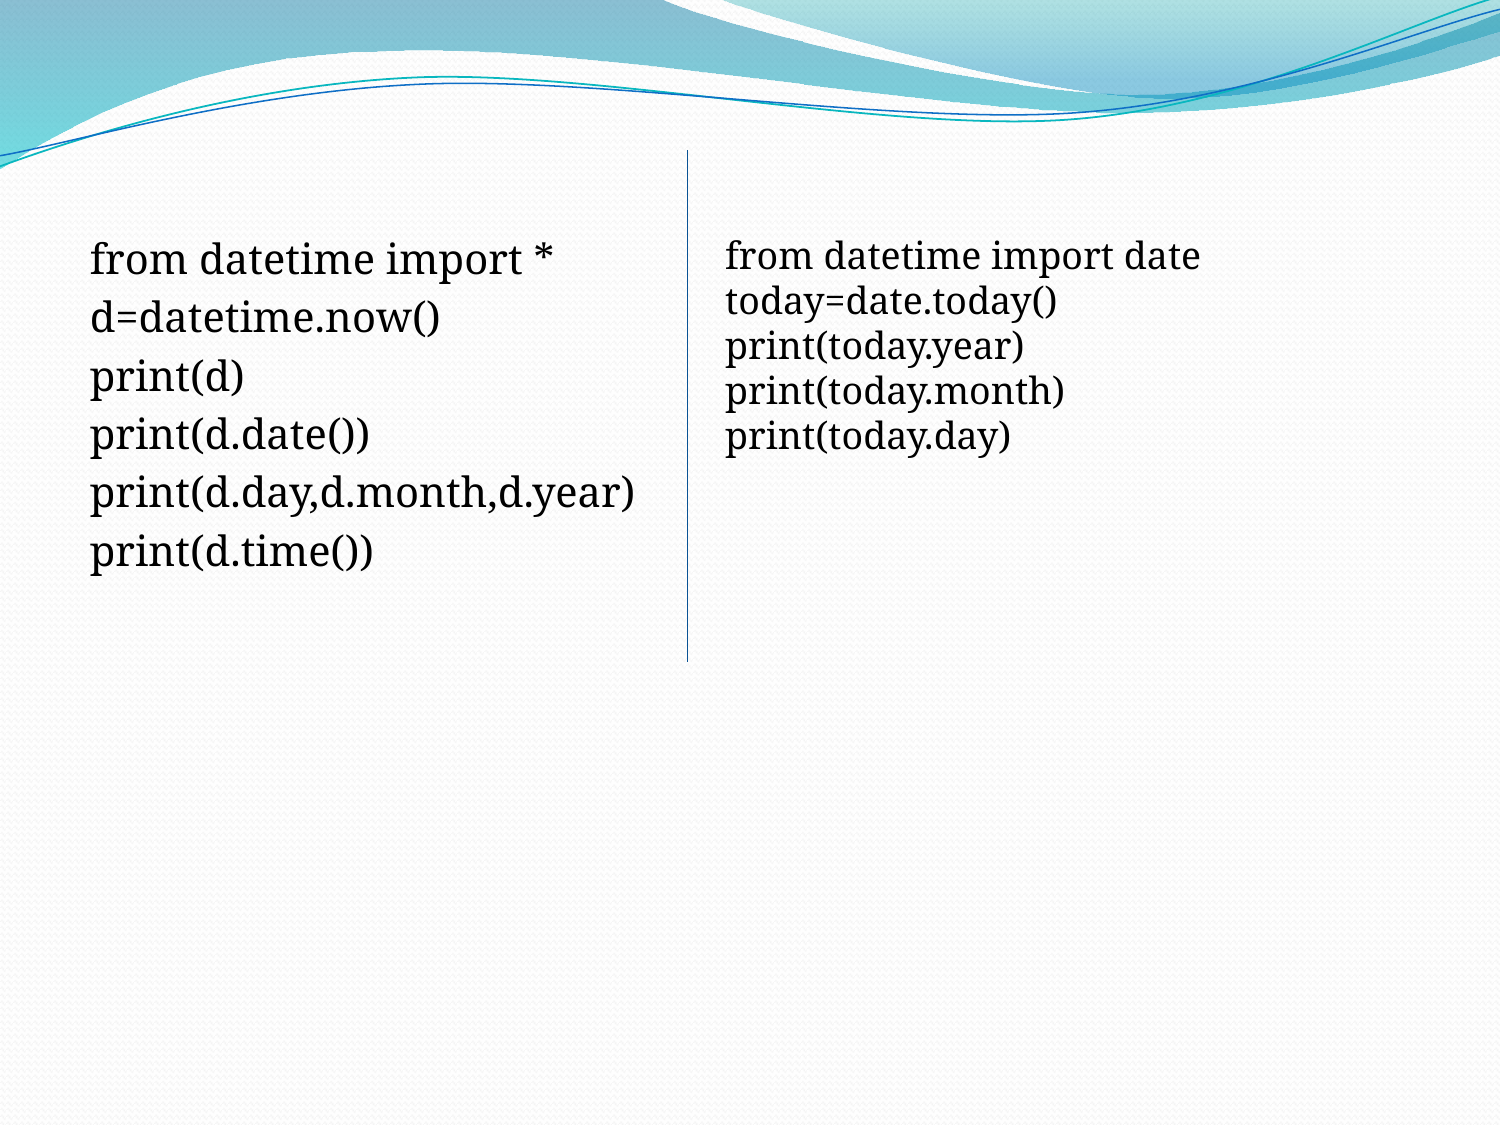

from datetime import *
d=datetime.now()
print(d)
print(d.date())
print(d.day,d.month,d.year)
print(d.time())
from datetime import date
today=date.today()
print(today.year)
print(today.month)
print(today.day)